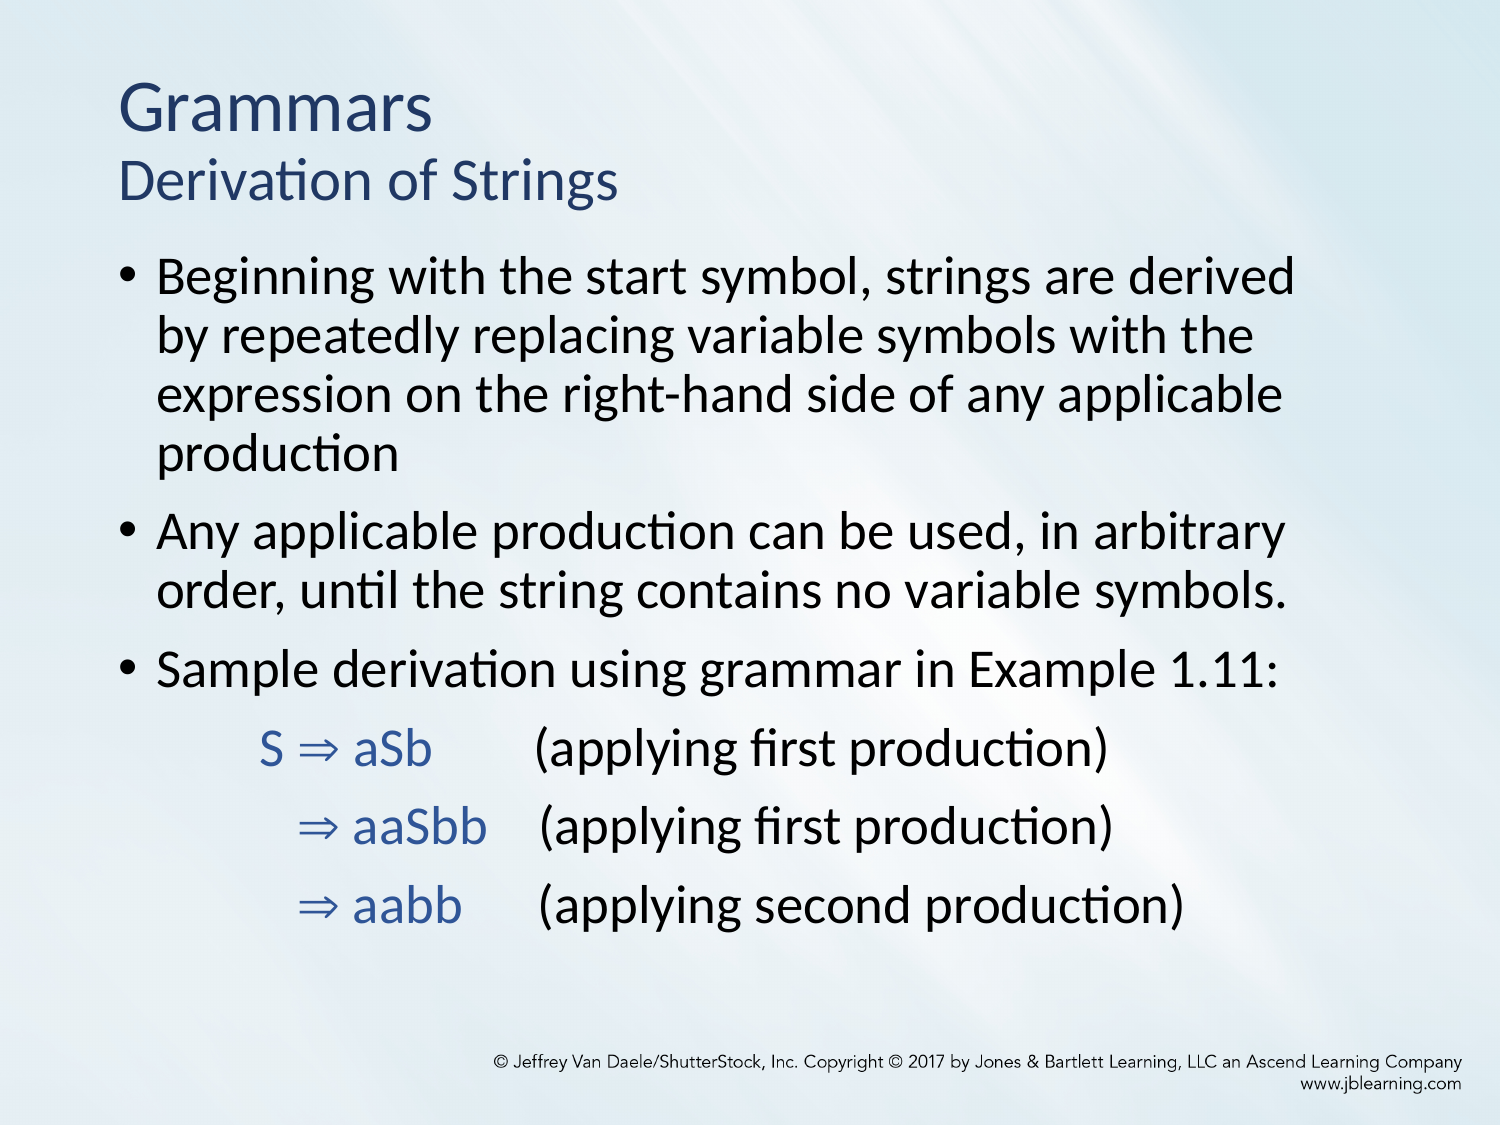

# Grammars Derivation of Strings
Beginning with the start symbol, strings are derived by repeatedly replacing variable symbols with the expression on the right-hand side of any applicable production
Any applicable production can be used, in arbitrary order, until the string contains no variable symbols.
Sample derivation using grammar in Example 1.11:
	S ⇒ aSb        (applying first production)
	   ⇒ aaSbb    (applying first production)
	   ⇒ aabb      (applying second production)